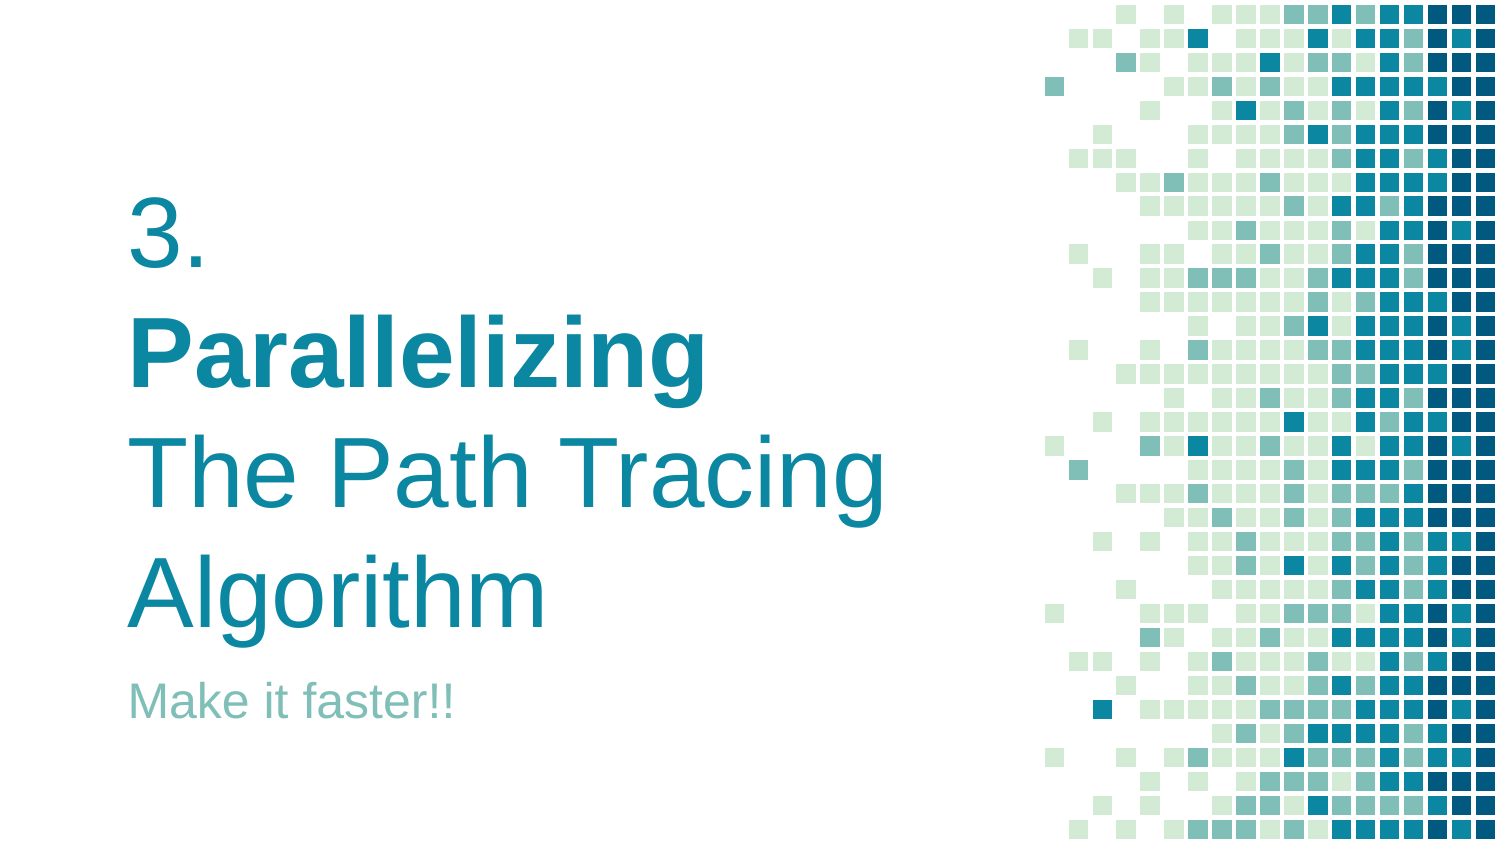

# 3. Parallelizing
The Path Tracing Algorithm
Make it faster!!